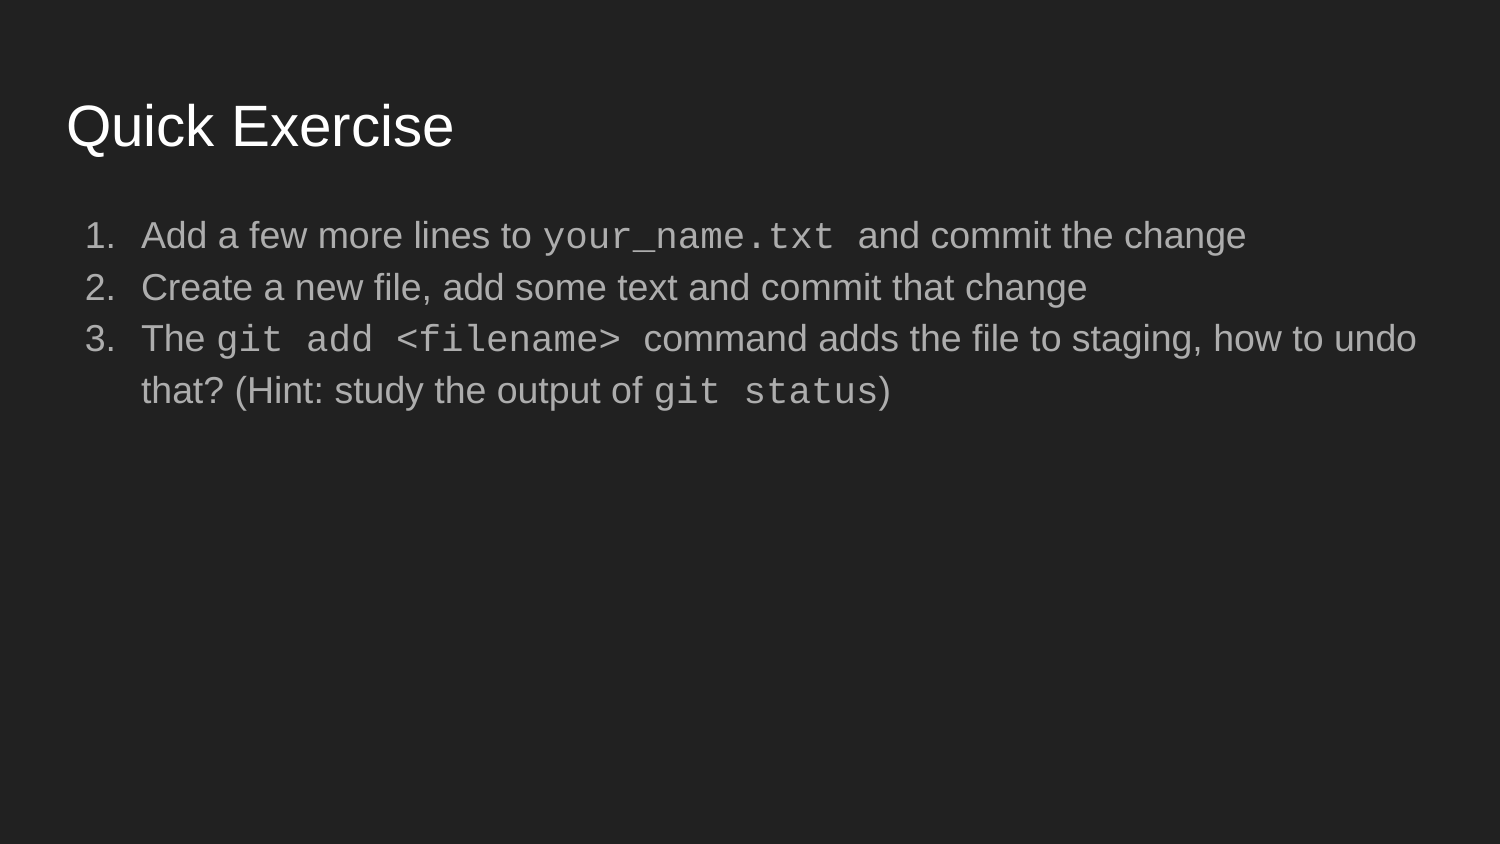

# Quick Exercise
Add a few more lines to your_name.txt and commit the change
Create a new file, add some text and commit that change
The git add <filename> command adds the file to staging, how to undo that? (Hint: study the output of git status)